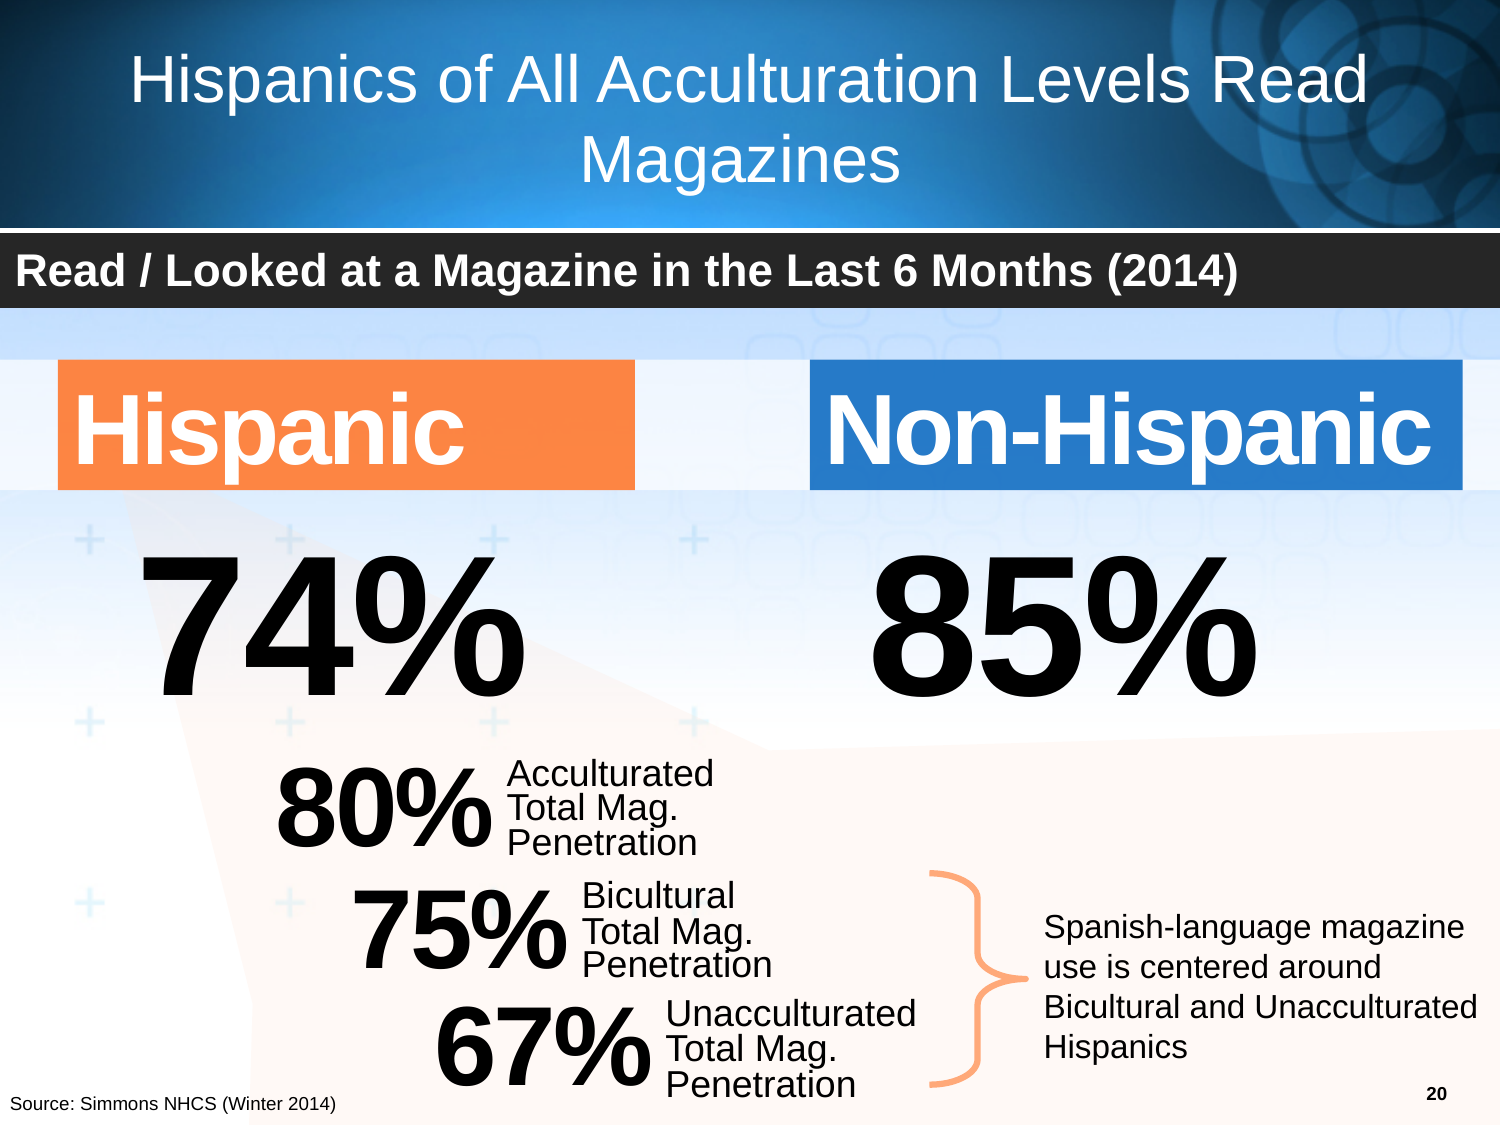

# Hispanics of All Acculturation Levels Read Magazines

Read / Looked at a Magazine in the Last 6 Months (2014)

Hispanic
Non-Hispanic
74%
85%
80%
Acculturated
Total Mag.
Penetration
75%
Bicultural

Spanish-language magazine use is centered around Bicultural and Unacculturated Hispanics
Total Mag.
Penetration
67%
Unacculturated
Total Mag.
Penetration
20
Source: Simmons NHCS (Winter 2014)